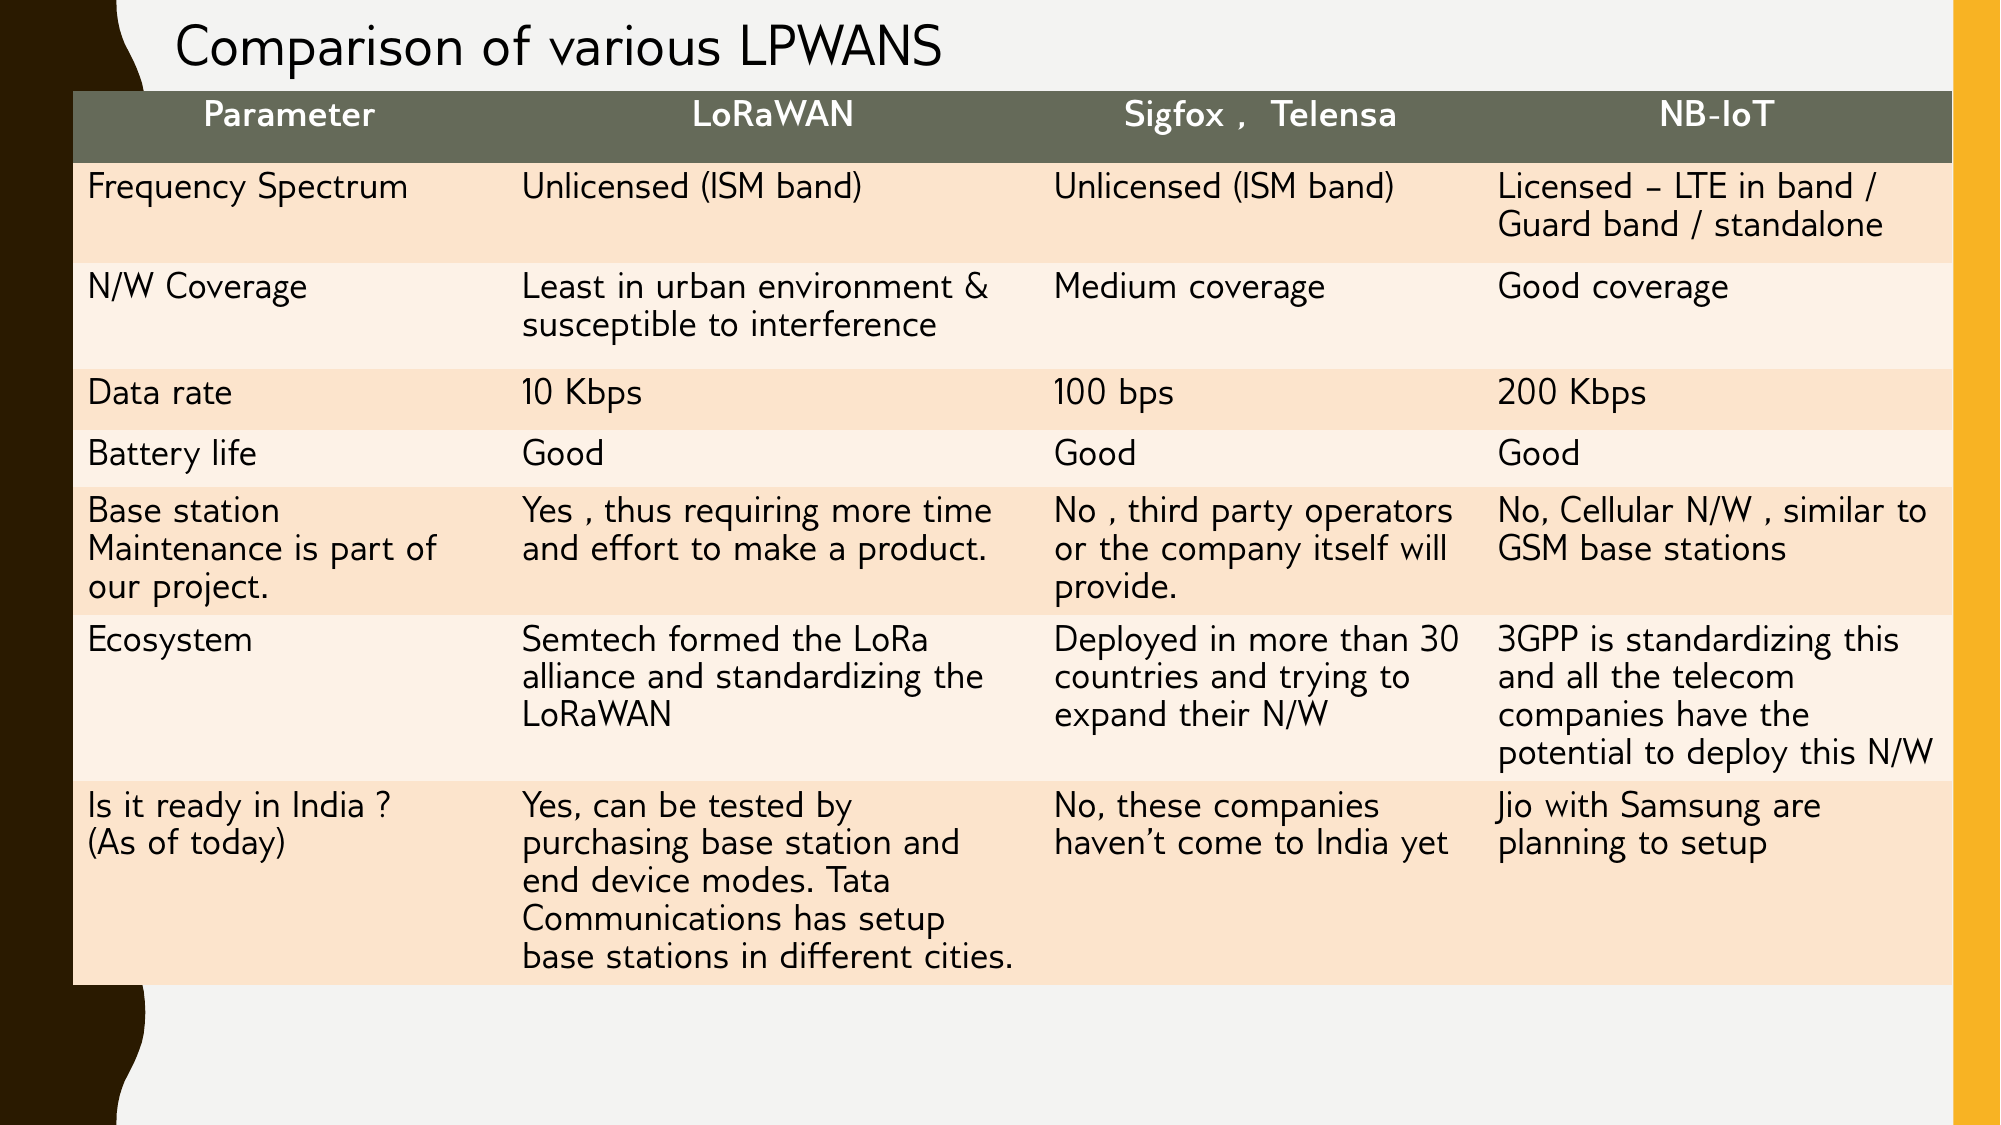

Comparison of various LPWANS
| Parameter | LoRaWAN | Sigfox , Telensa | NB-IoT |
| --- | --- | --- | --- |
| Frequency Spectrum | Unlicensed (ISM band) | Unlicensed (ISM band) | Licensed – LTE in band / Guard band / standalone |
| N/W Coverage | Least in urban environment & susceptible to interference | Medium coverage | Good coverage |
| Data rate | 10 Kbps | 100 bps | 200 Kbps |
| Battery life | Good | Good | Good |
| Base station Maintenance is part of our project. | Yes , thus requiring more time and effort to make a product. | No , third party operators or the company itself will provide. | No, Cellular N/W , similar to GSM base stations |
| Ecosystem | Semtech formed the LoRa alliance and standardizing the LoRaWAN | Deployed in more than 30 countries and trying to expand their N/W | 3GPP is standardizing this and all the telecom companies have the potential to deploy this N/W |
| Is it ready in India ? (As of today) | Yes, can be tested by purchasing base station and end device modes. Tata Communications has setup base stations in different cities. | No, these companies haven’t come to India yet | Jio with Samsung are planning to setup |